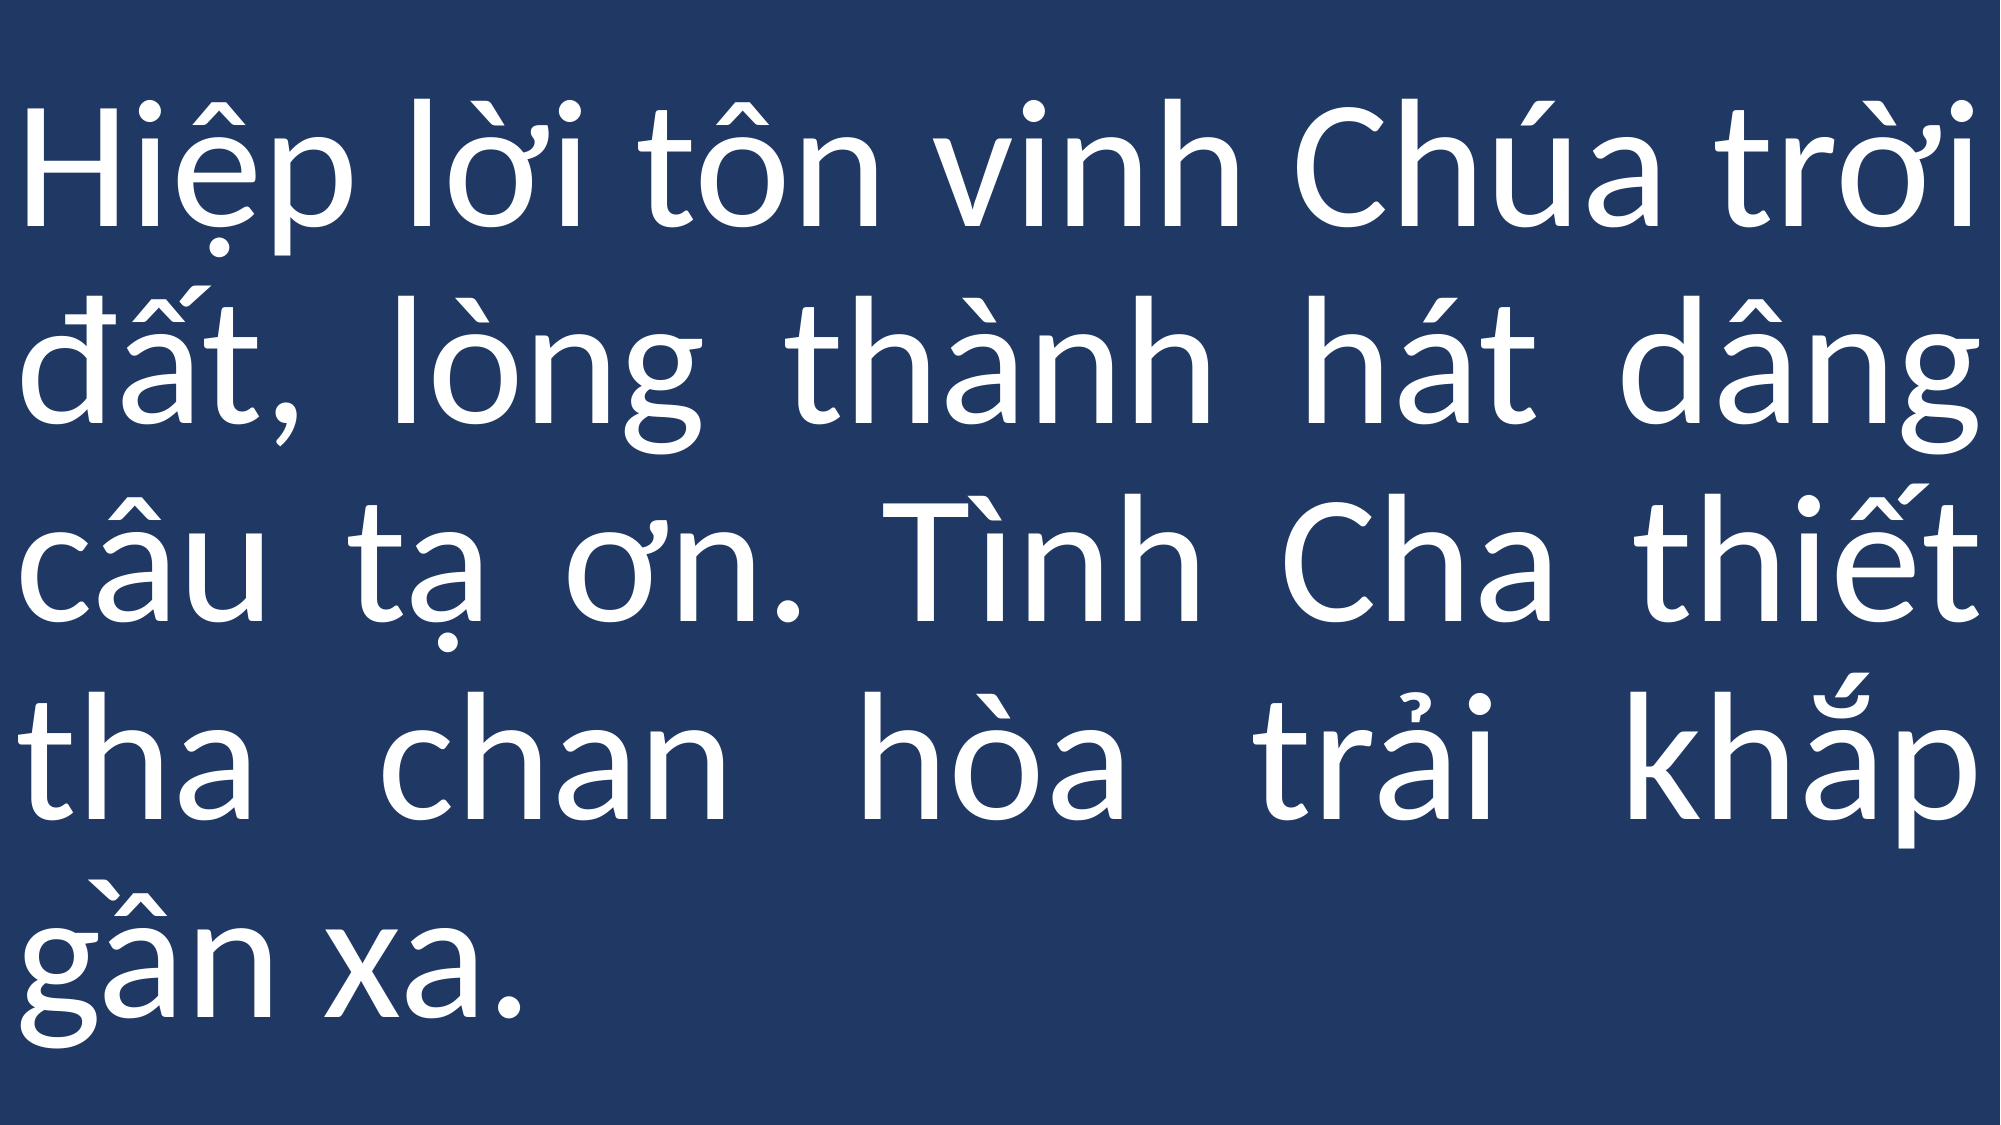

# Hiệp lời tôn vinh Chúa trời đất, lòng thành hát dâng câu tạ ơn. Tình Cha thiết tha chan hòa trải khắp gần xa.